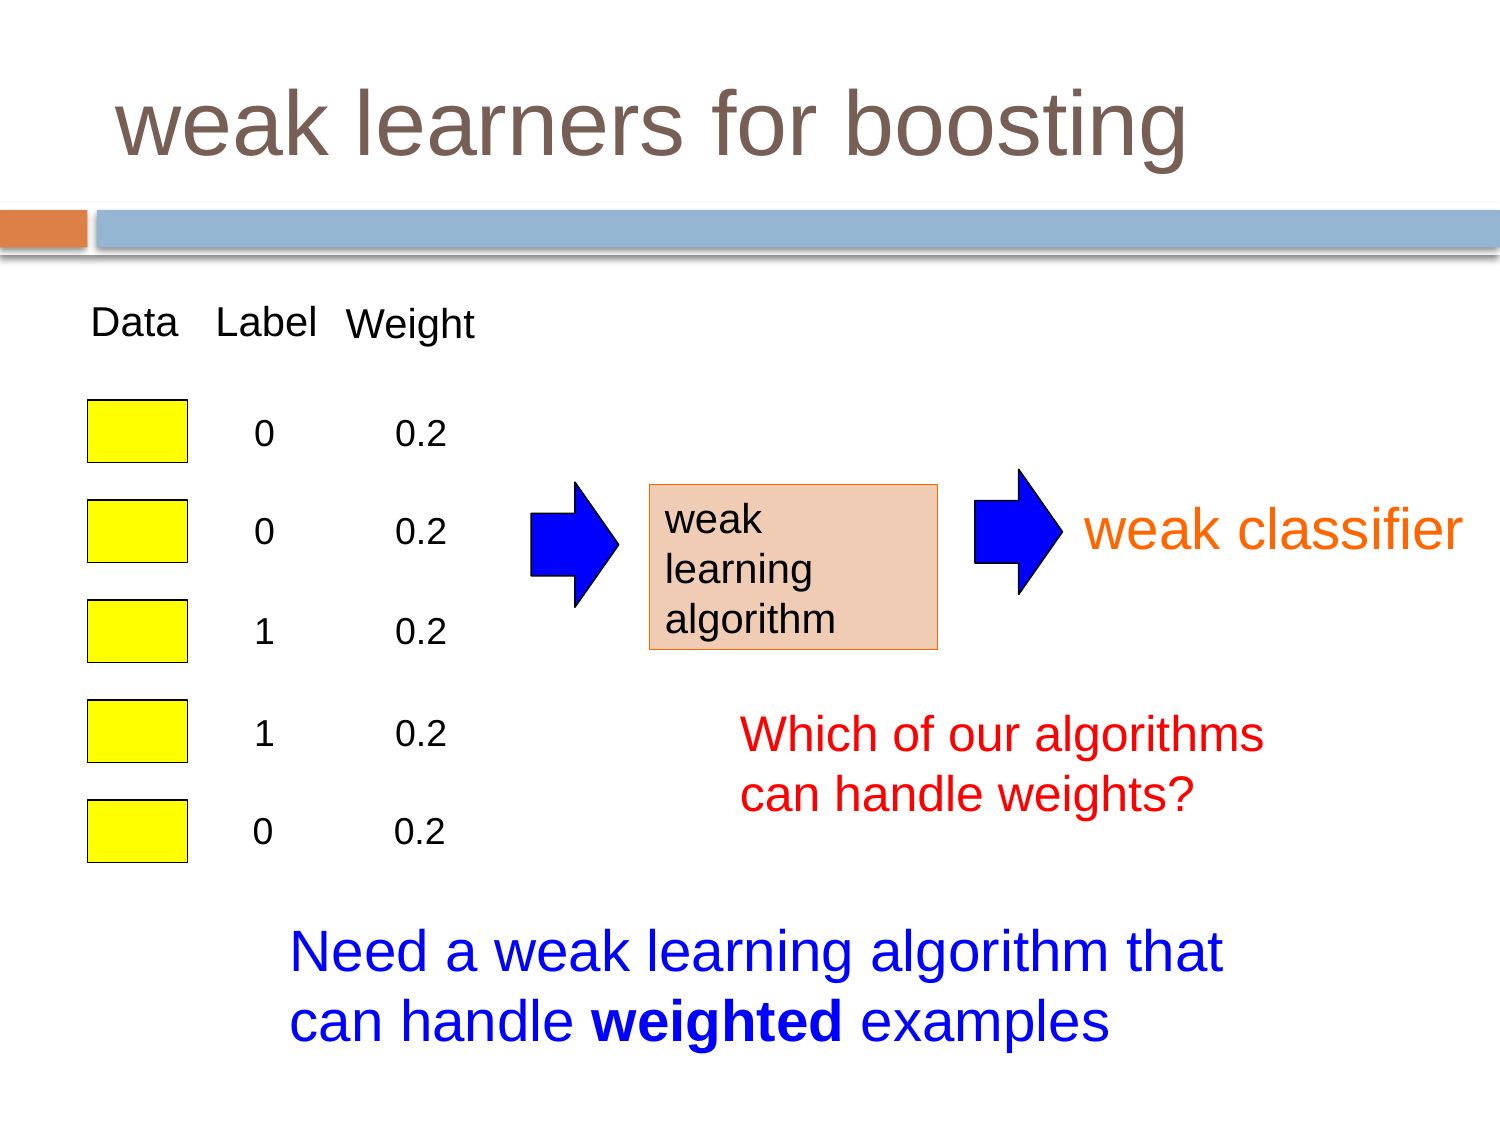

# weak learners for boosting
Data
Label
Weight

0
0.2

weak learning algorithm
weak classifier

0
0.2

1
0.2
Which of our algorithms can handle weights?

1
0.2

0
0.2
Need a weak learning algorithm that can handle weighted examples